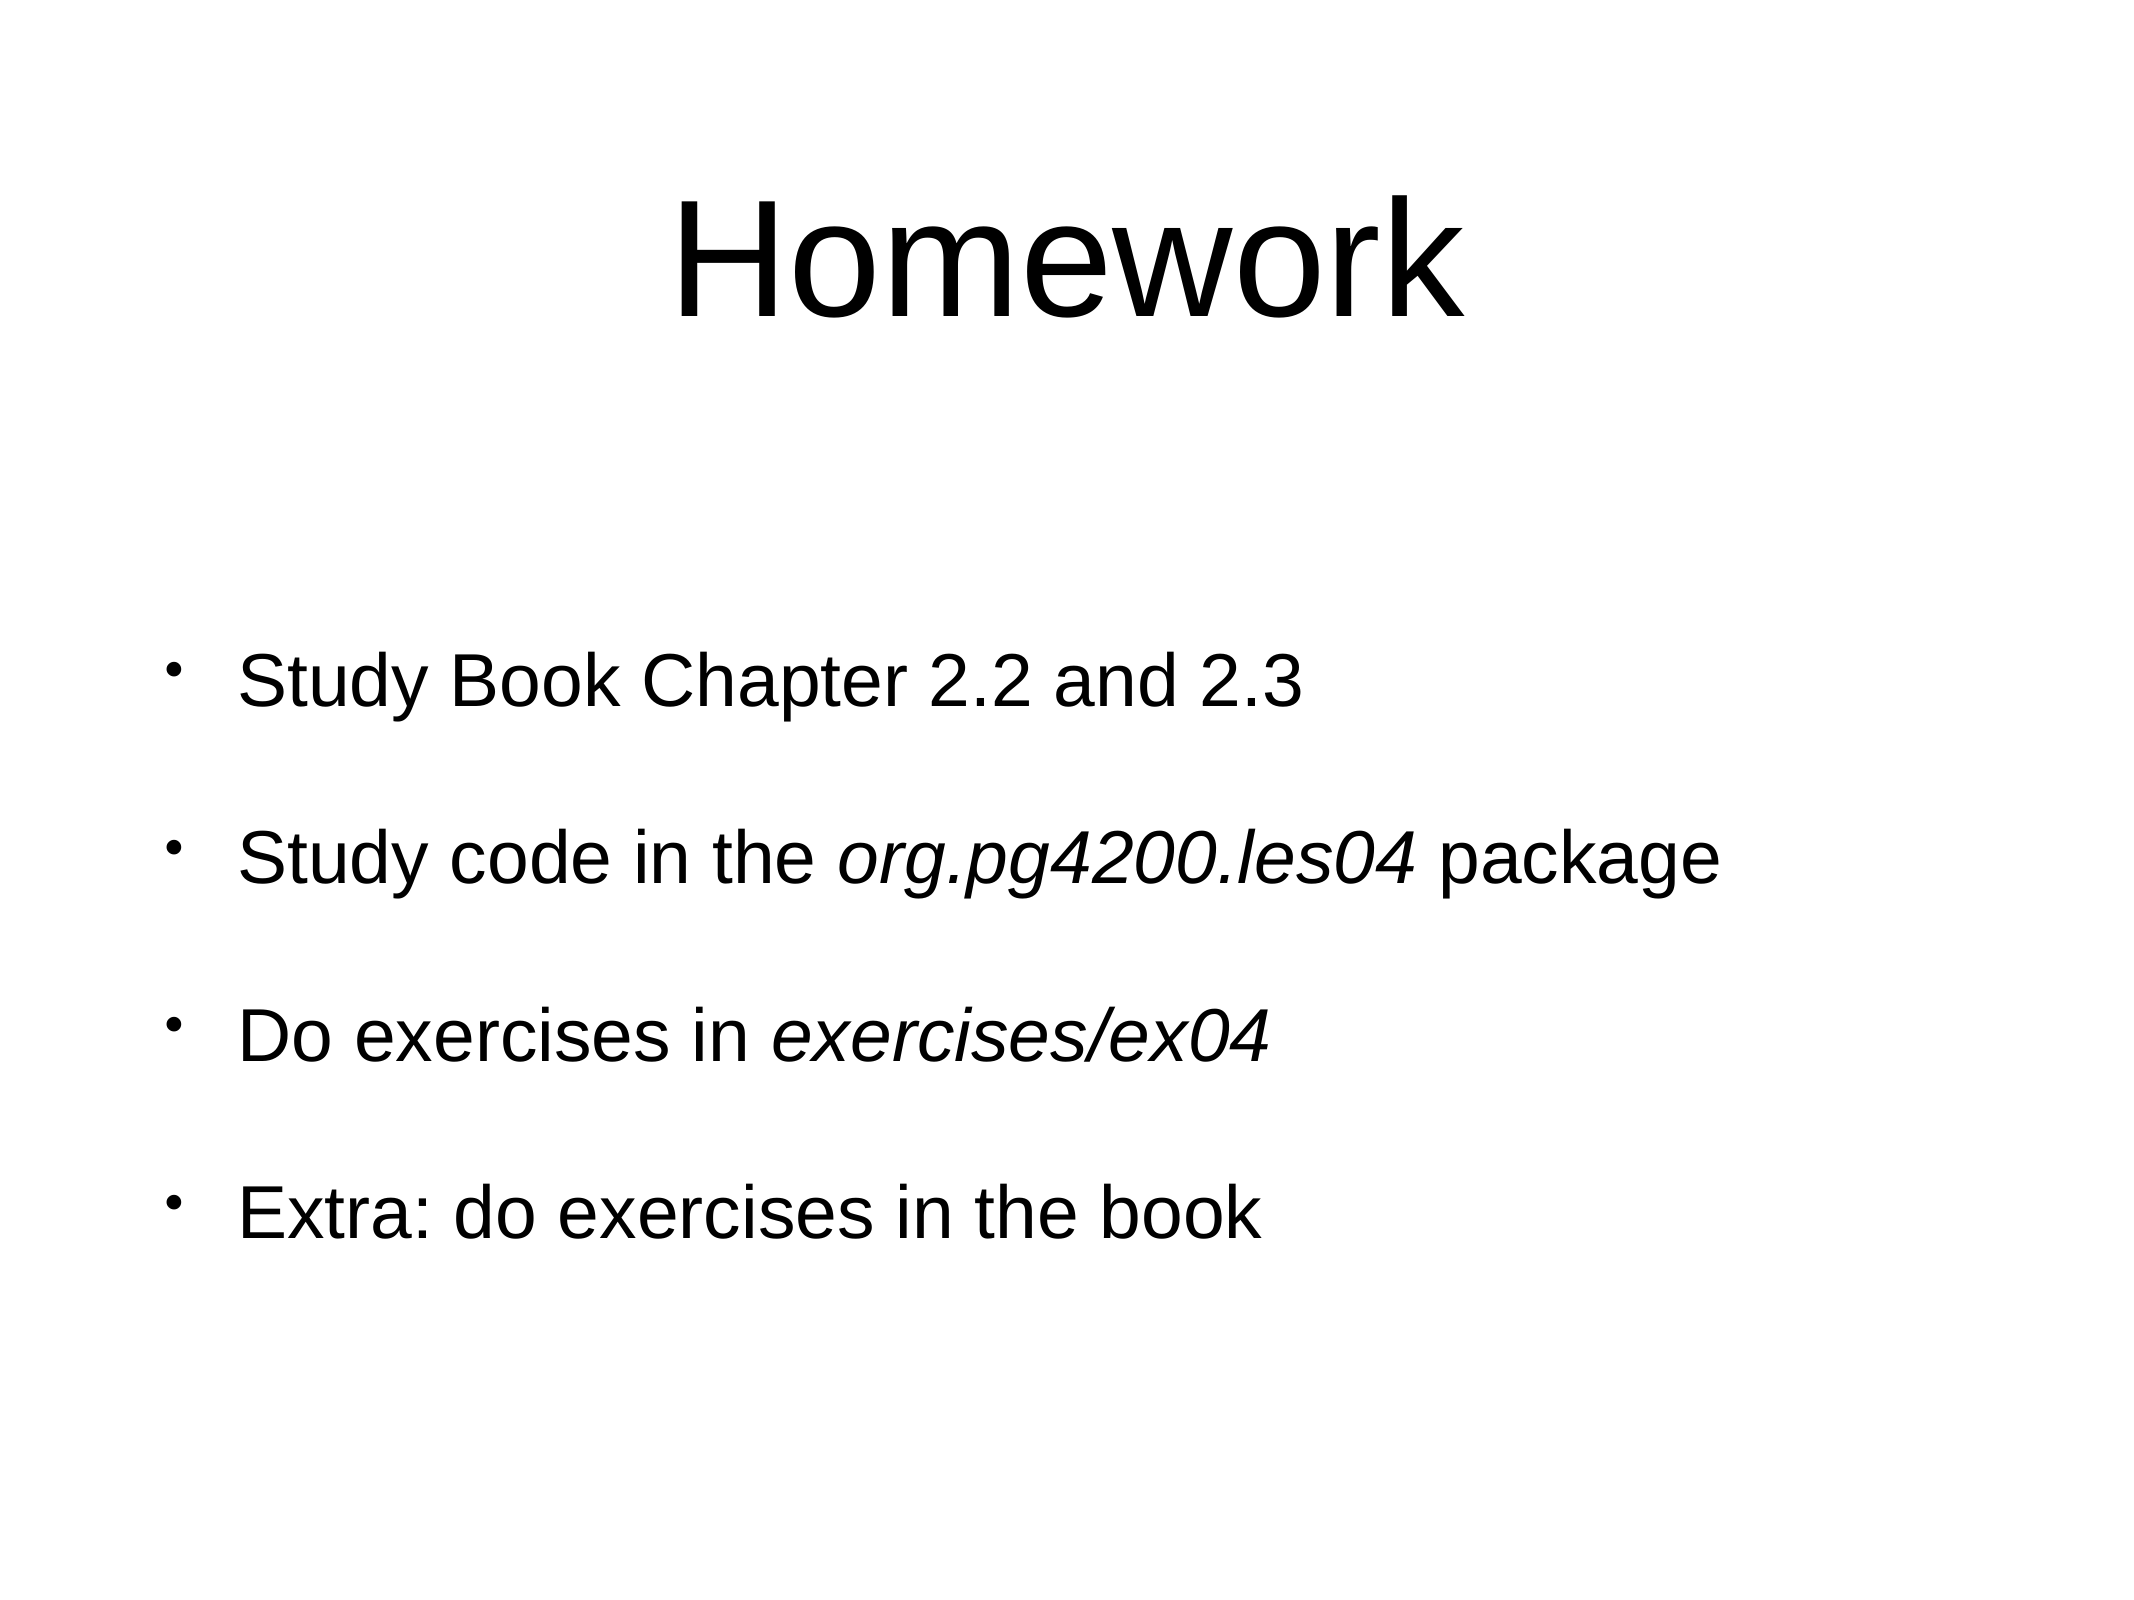

# Homework
Study Book Chapter 2.2 and 2.3
Study code in the org.pg4200.les04 package
Do exercises in exercises/ex04
Extra: do exercises in the book